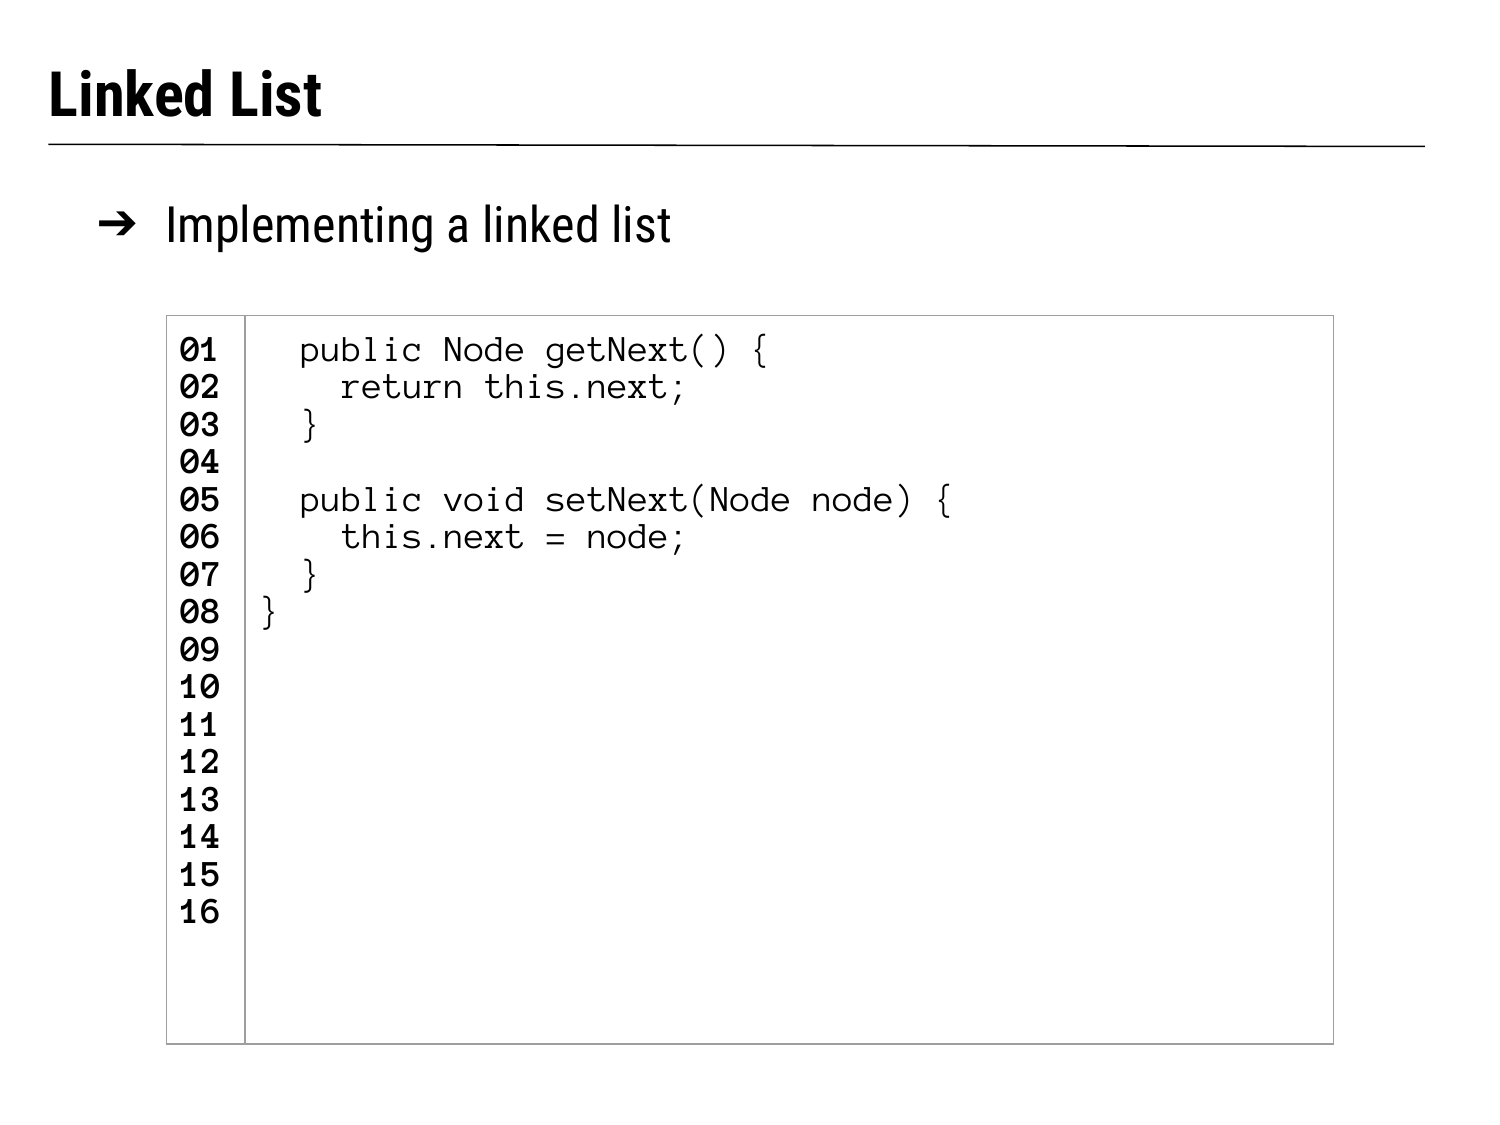

# Linked List
Implementing a linked list
| 01 02 03 04 05 06 07 08 09 10 11 12 13 14 15 16 | public Node getNext() { return this.next; } public void setNext(Node node) { this.next = node; } } |
| --- | --- |